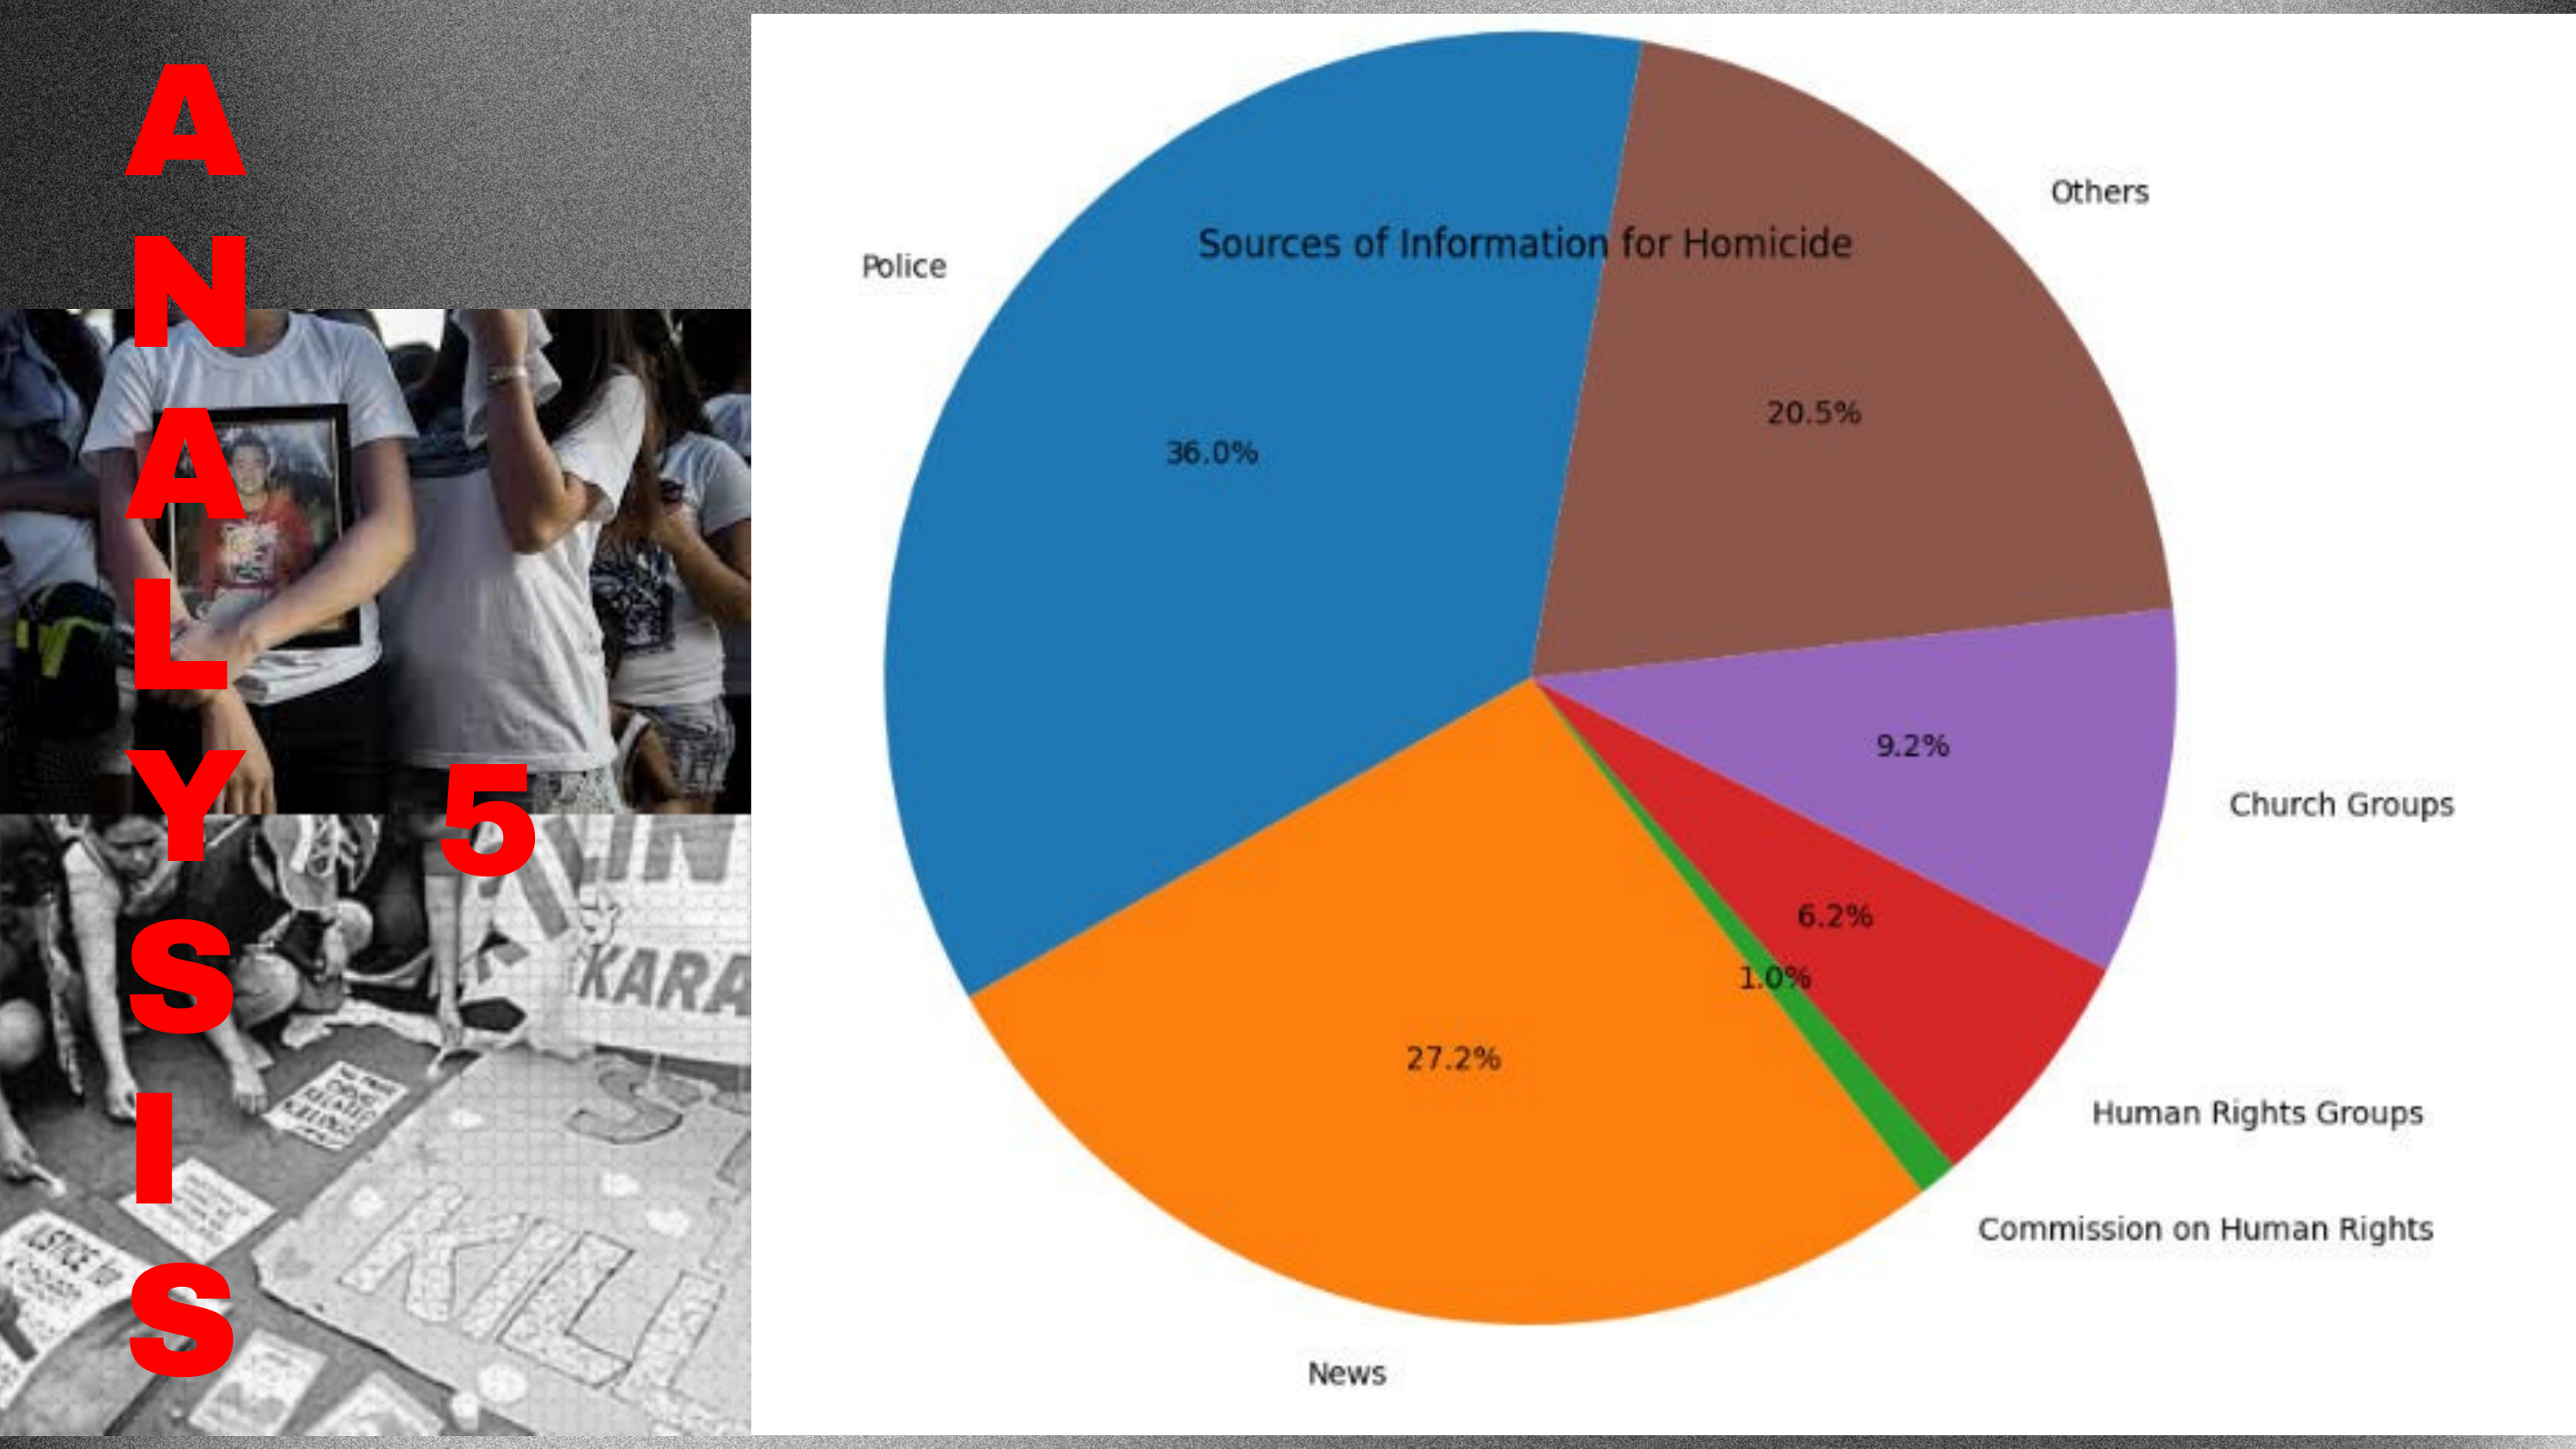

A
N
A
L
Y
S
I
S
5